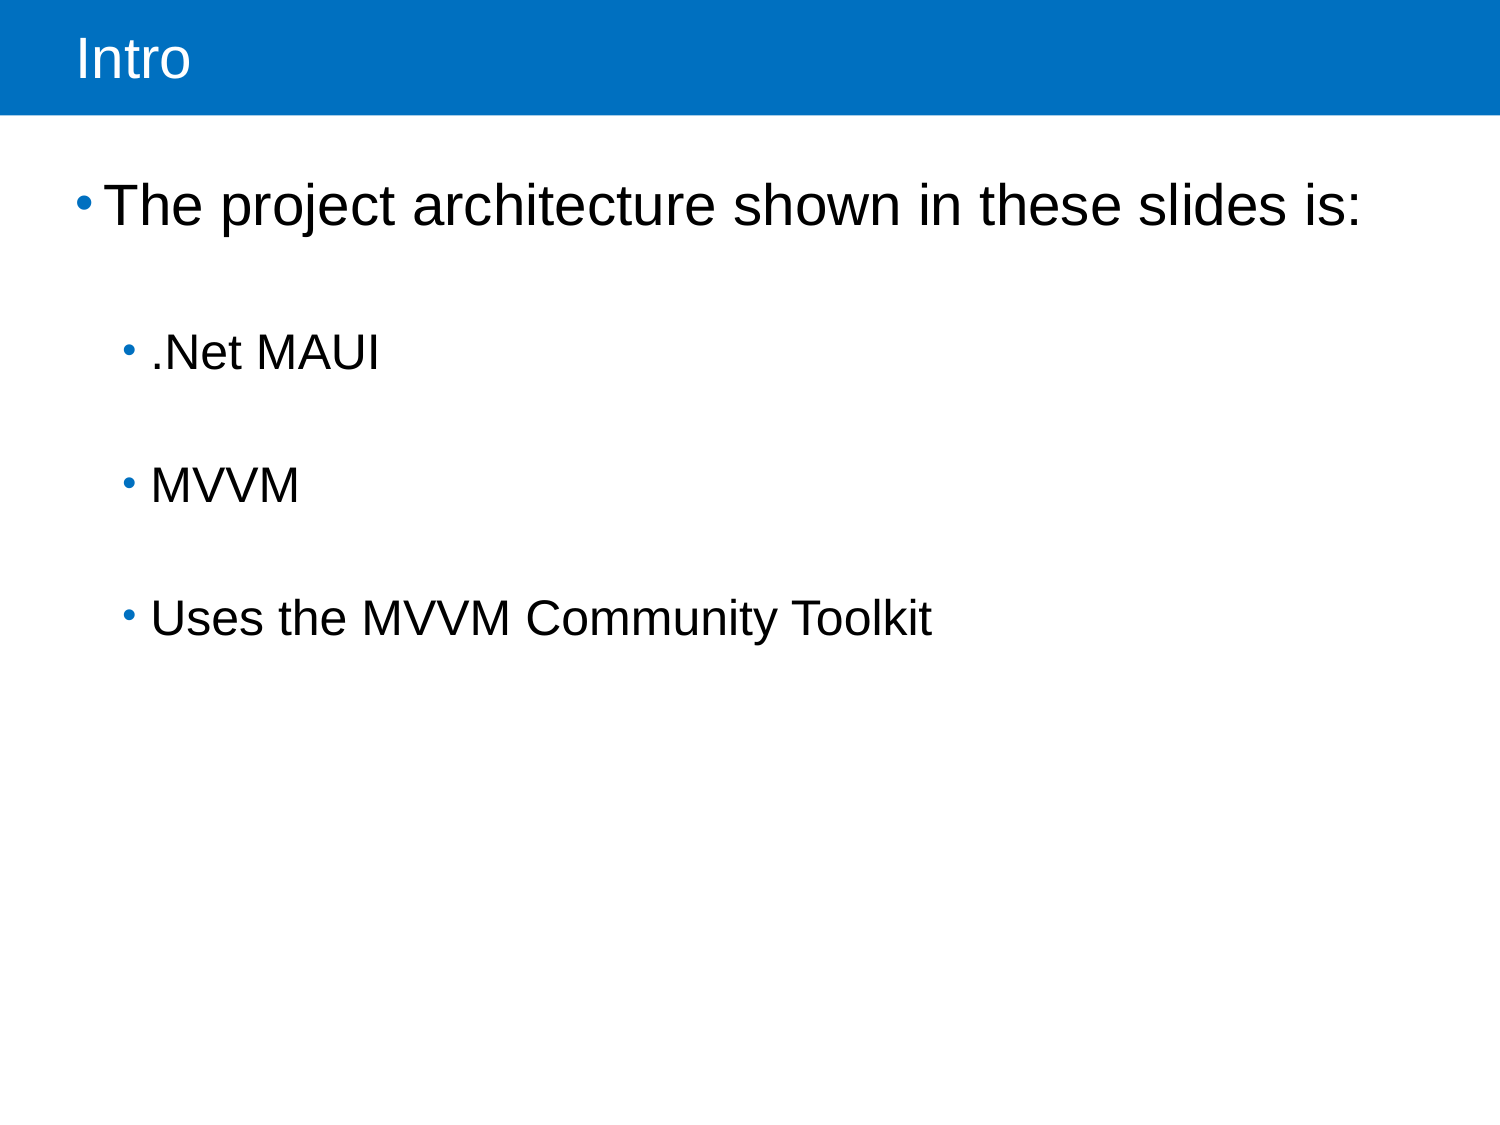

# Intro
The project architecture shown in these slides is:
.Net MAUI
MVVM
Uses the MVVM Community Toolkit